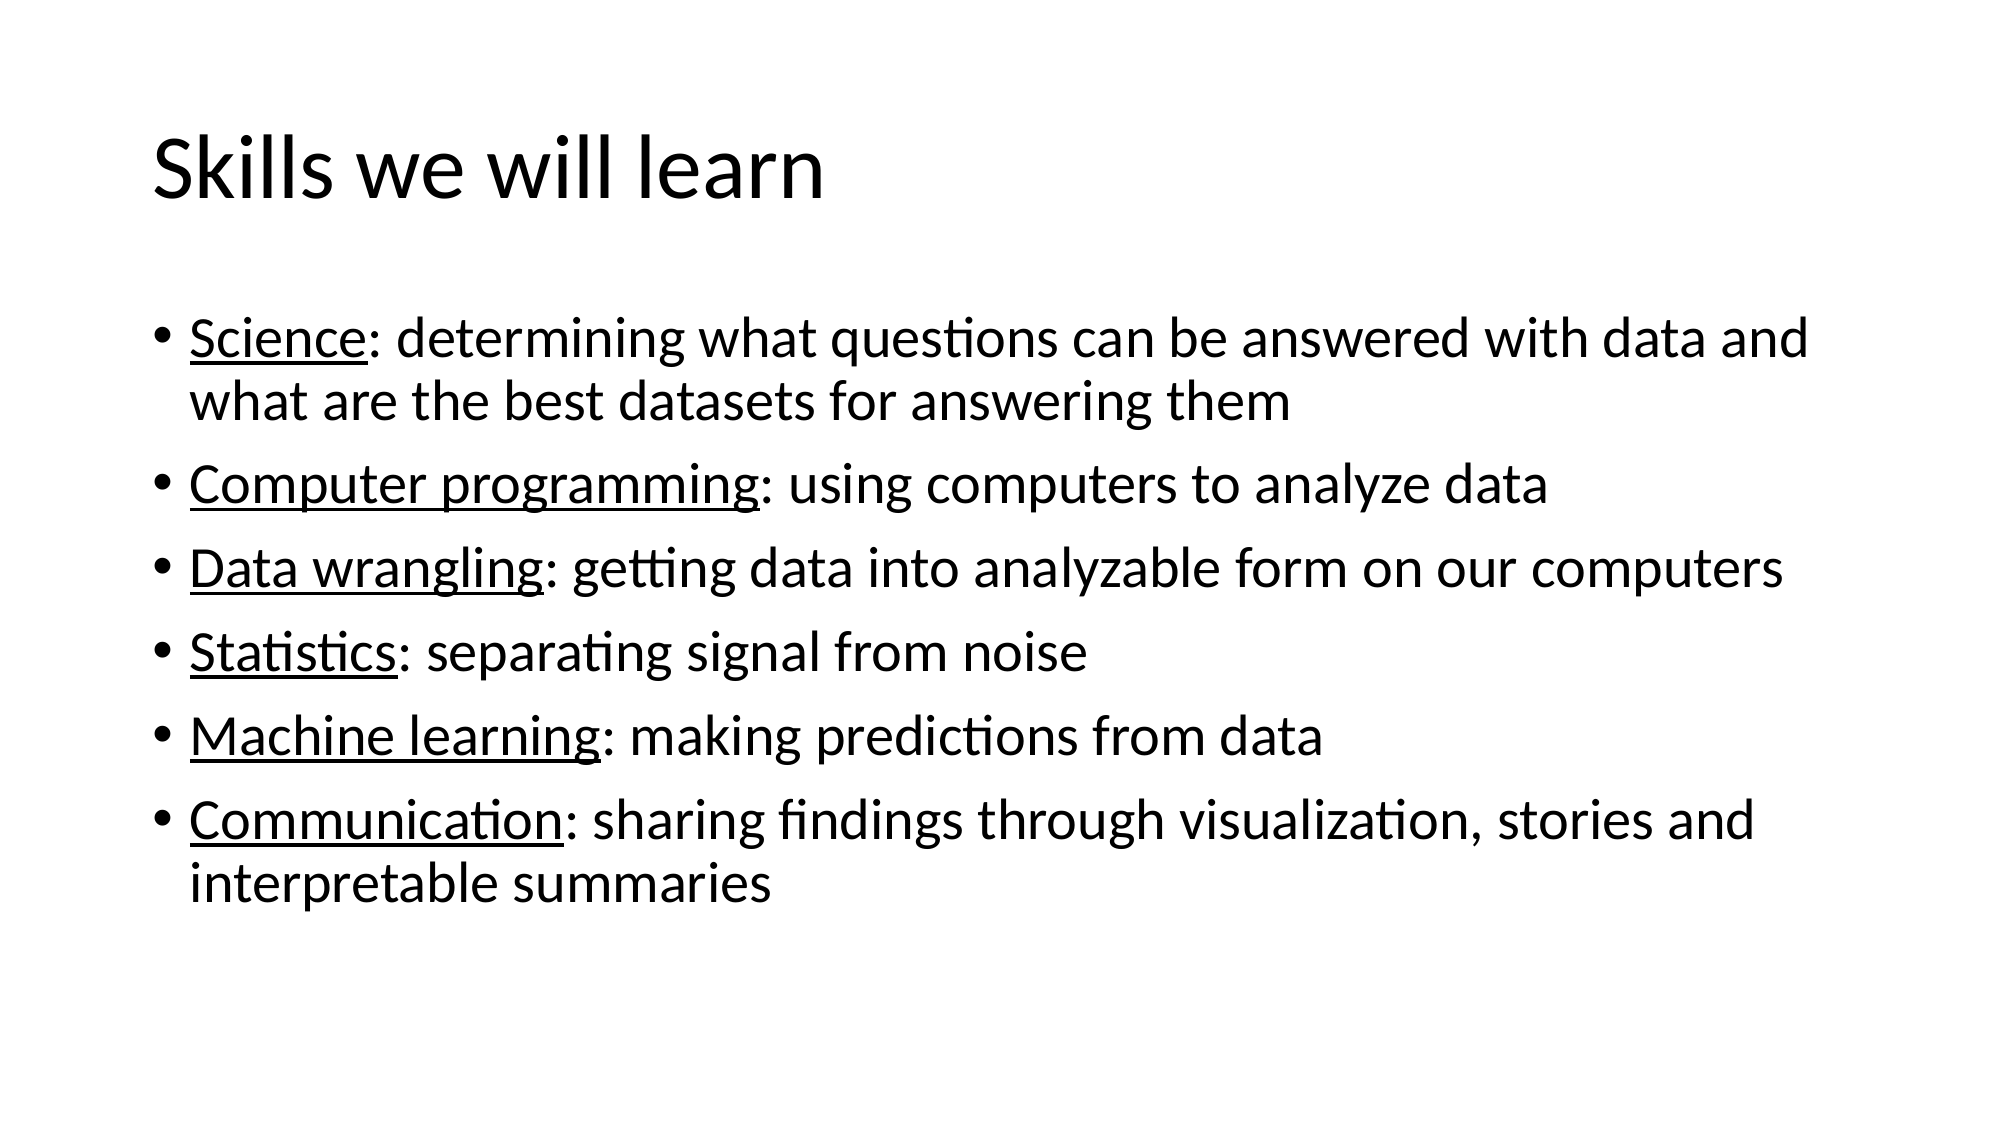

# Skills we will learn
Science: determining what questions can be answered with data and what are the best datasets for answering them
Computer programming: using computers to analyze data
Data wrangling: getting data into analyzable form on our computers
Statistics: separating signal from noise
Machine learning: making predictions from data
Communication: sharing findings through visualization, stories and interpretable summaries